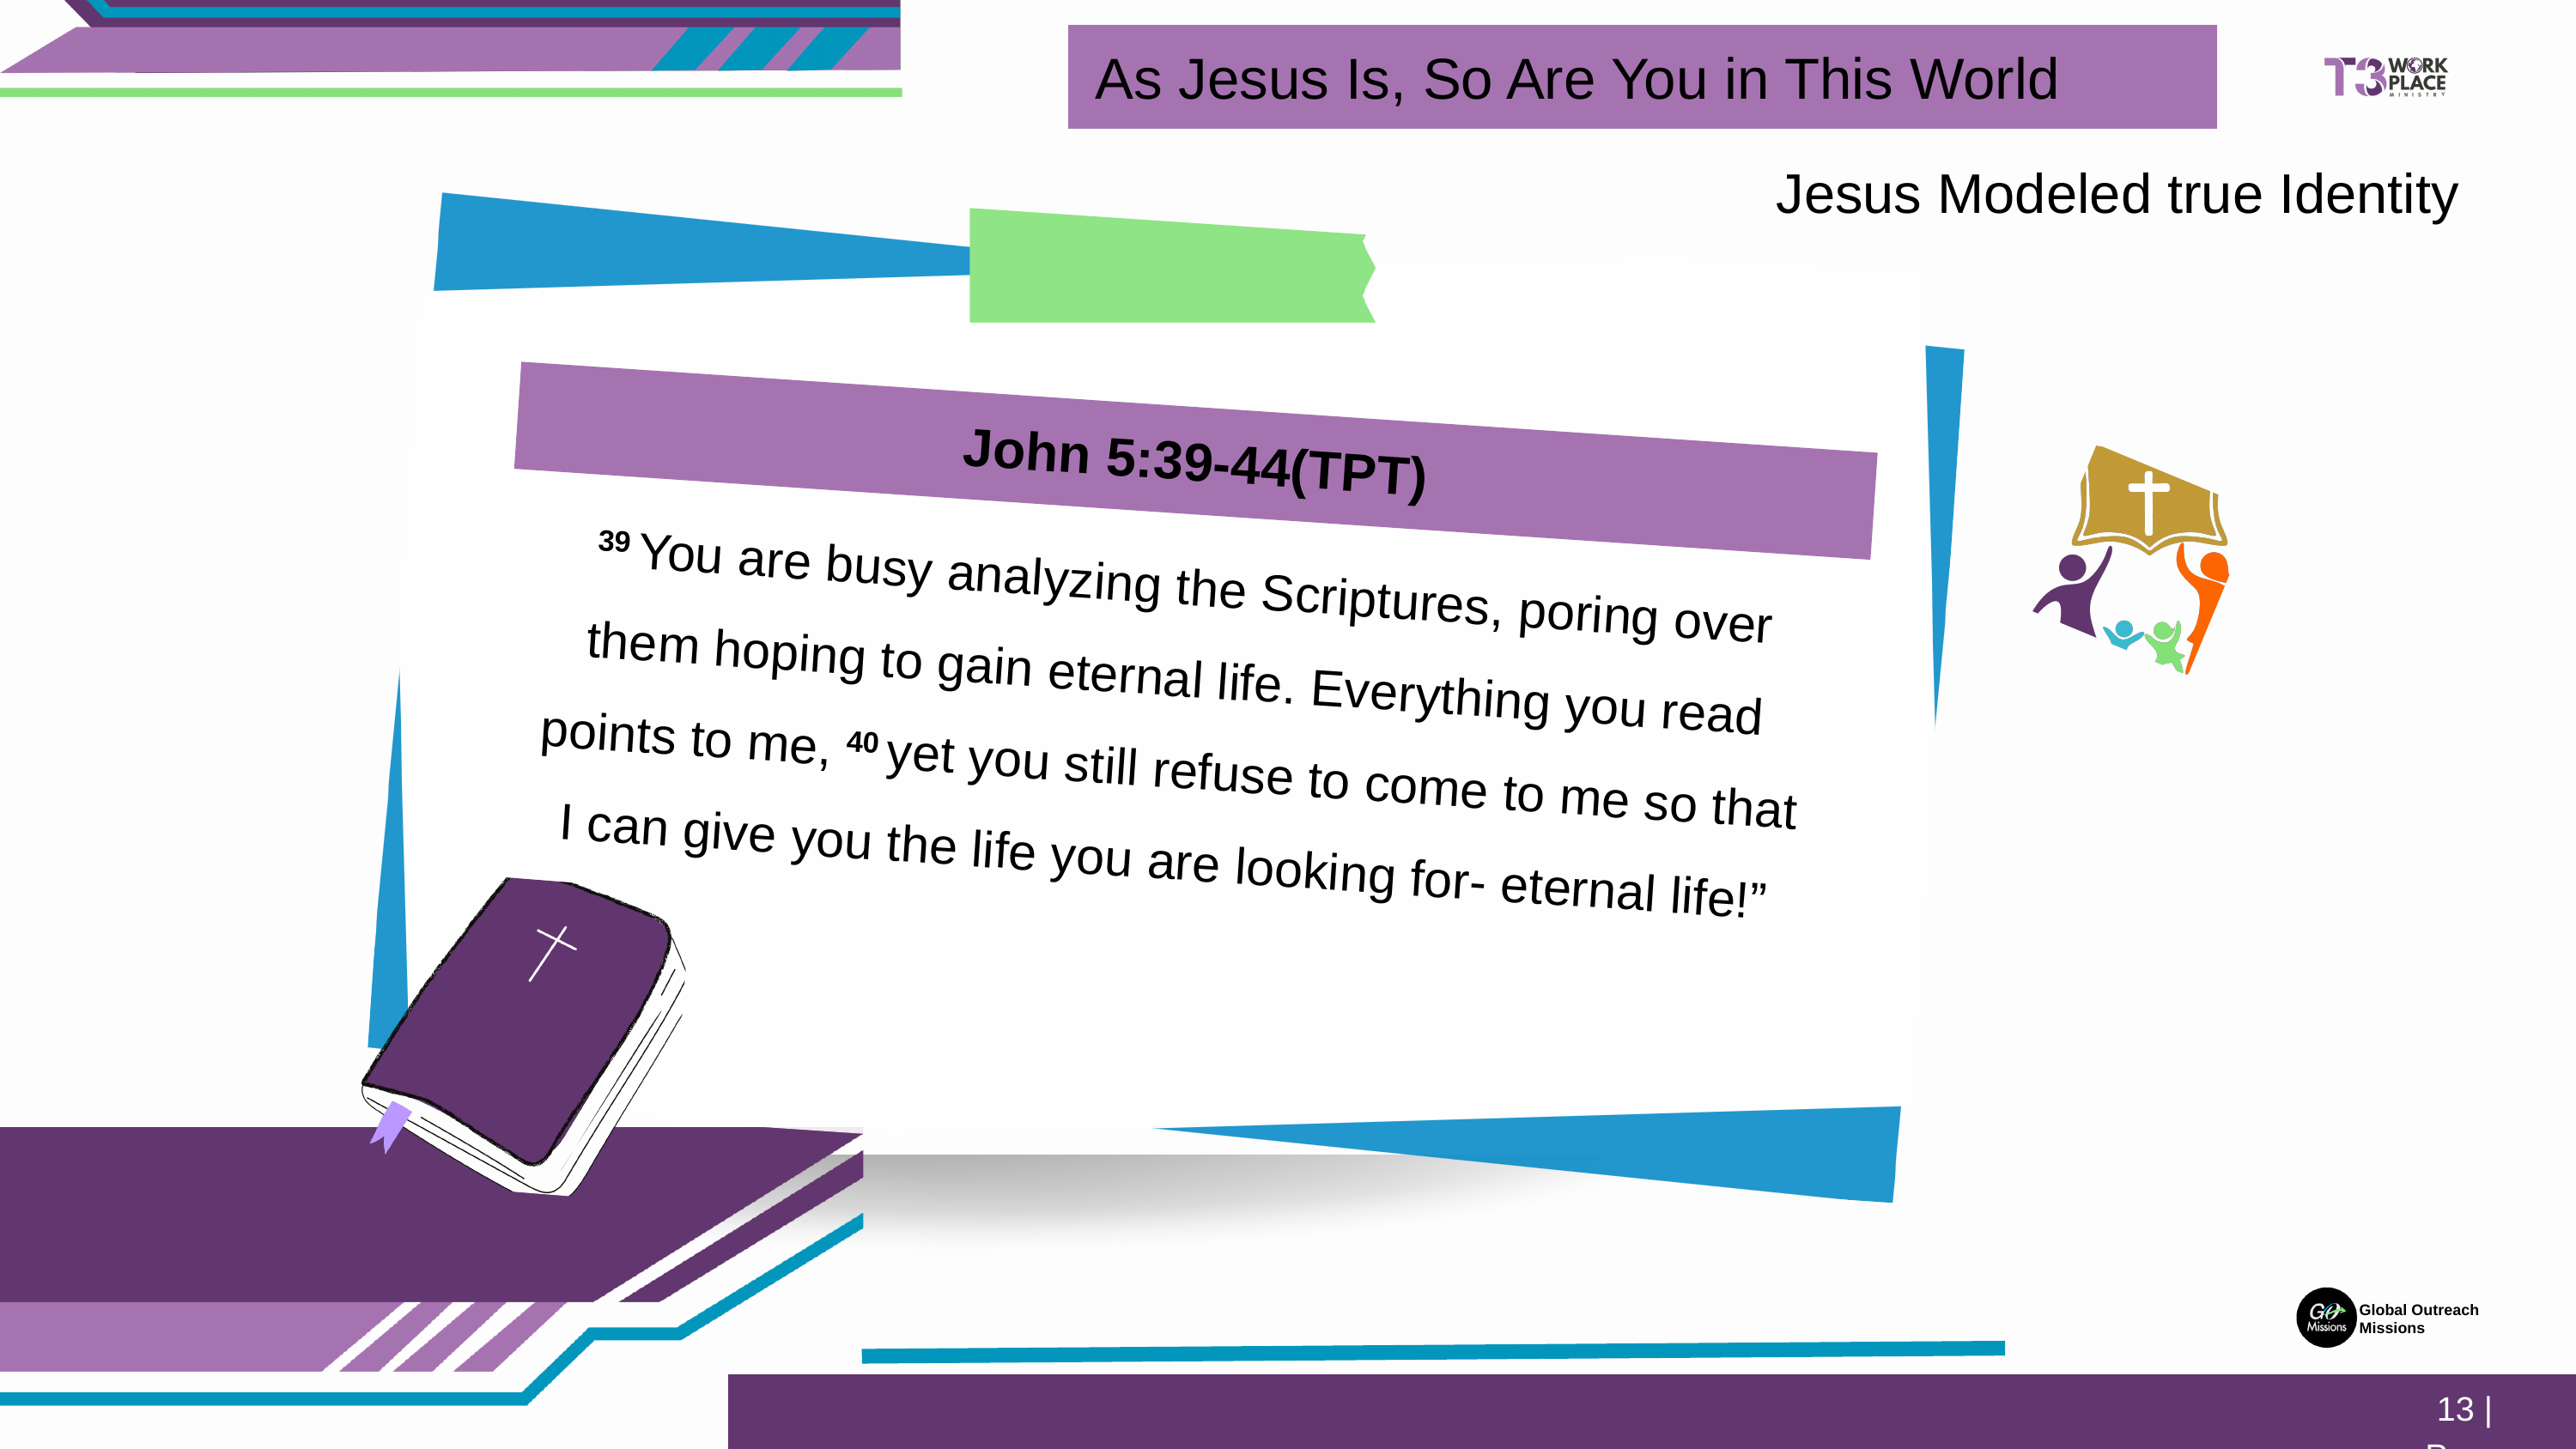

As Jesus Is, So Are You in This World

Jesus Modeled true Identity

John 5:39-44(TPT)

 39 You are busy analyzing the Scriptures, poring over them hoping to gain eternal life. Everything you read points to me, 40 yet you still refuse to come to me so that I can give you the life you are looking for- eternal life!”

Global Outreach
Missions

13 | Page